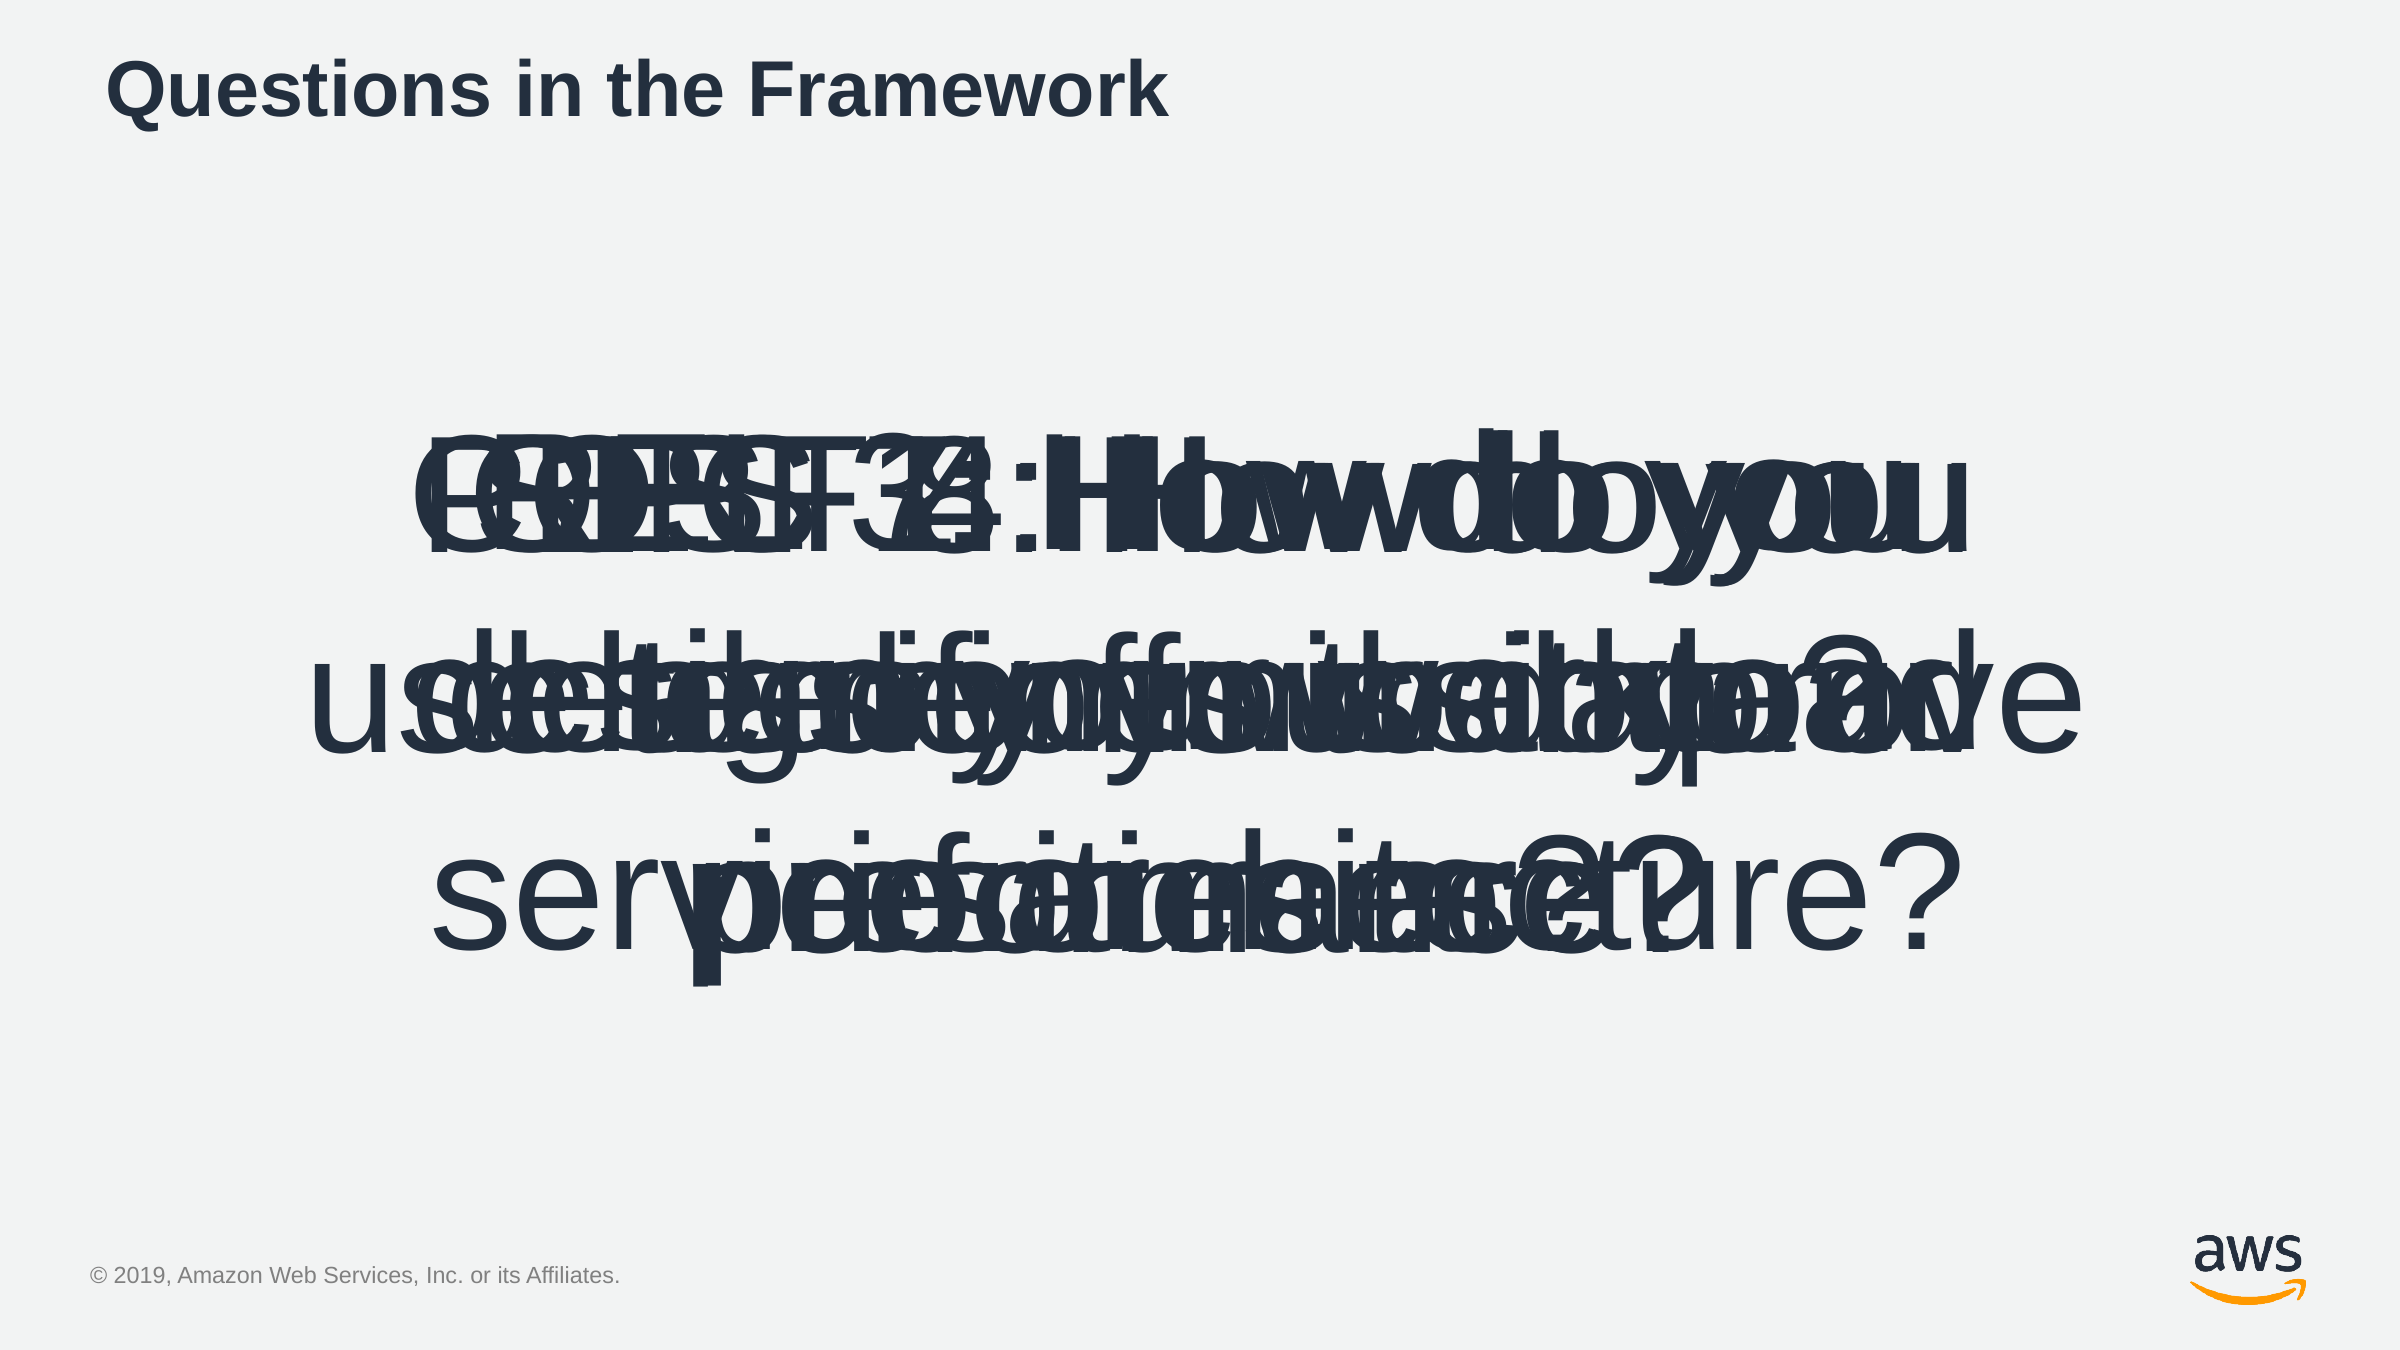

# Questions in the Framework
REL 3: How do you design your workload service architecture?
COST 4: How do you decommission resources?
OPS 1: How do you determine what your priorities are?
SEC 7: How do you classify your data?
PERF 8: How do you use tradeoffs to improve performance?